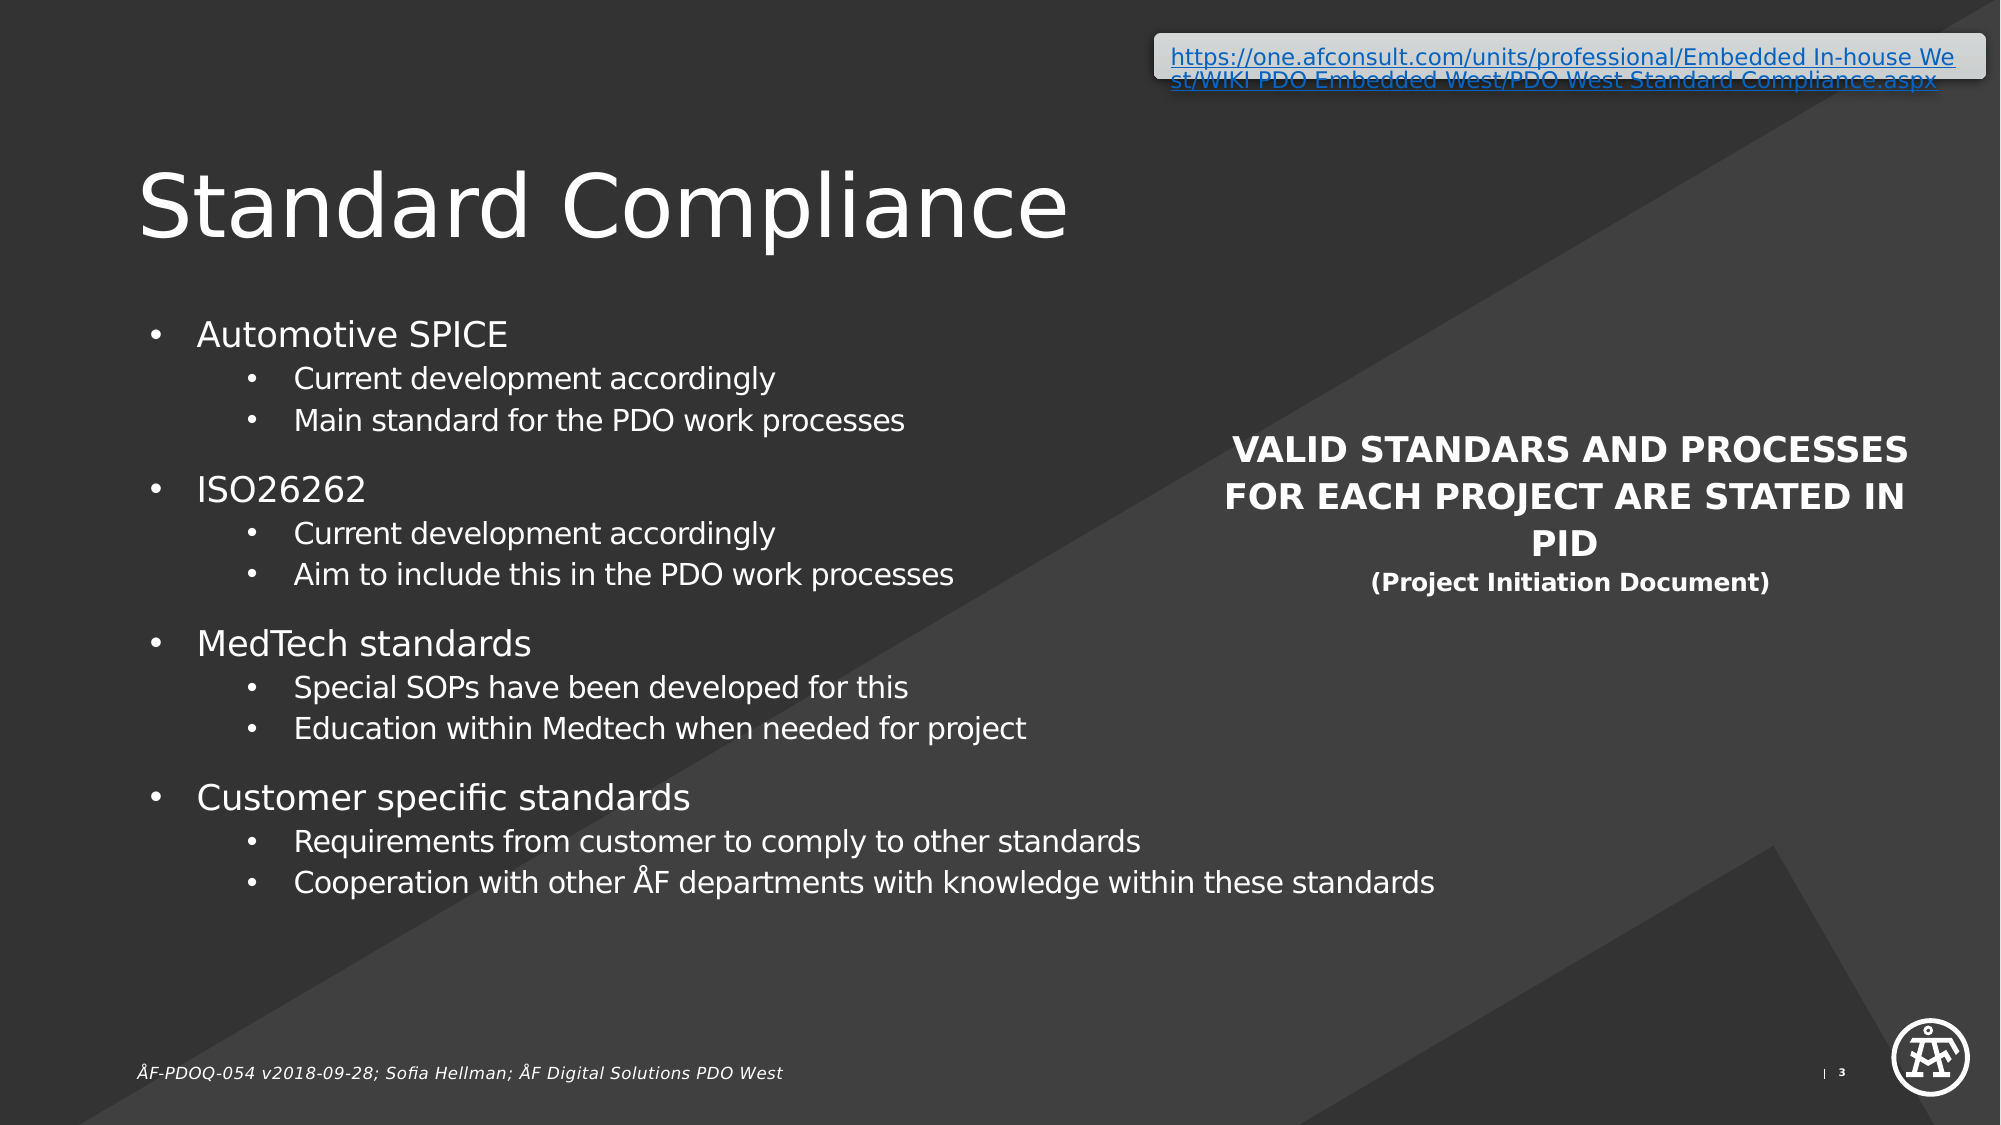

https://one.afconsult.com/units/professional/Embedded In-house West/WIKI PDO Embedded West/PDO West Standard Compliance.aspx
# Standard Compliance
Automotive SPICE
Current development accordingly
Main standard for the PDO work processes
ISO26262
Current development accordingly
Aim to include this in the PDO work processes
MedTech standards
Special SOPs have been developed for this
Education within Medtech when needed for project
Customer specific standards
Requirements from customer to comply to other standards
Cooperation with other ÅF departments with knowledge within these standards

VALID STANDARS AND PROCESSES
FOR EACH PROJECT ARE STATED IN
PID
(Project Initiation Document)
ÅF-PDOQ-054 v2018-09-28; Sofia Hellman; ÅF Digital Solutions PDO West
3